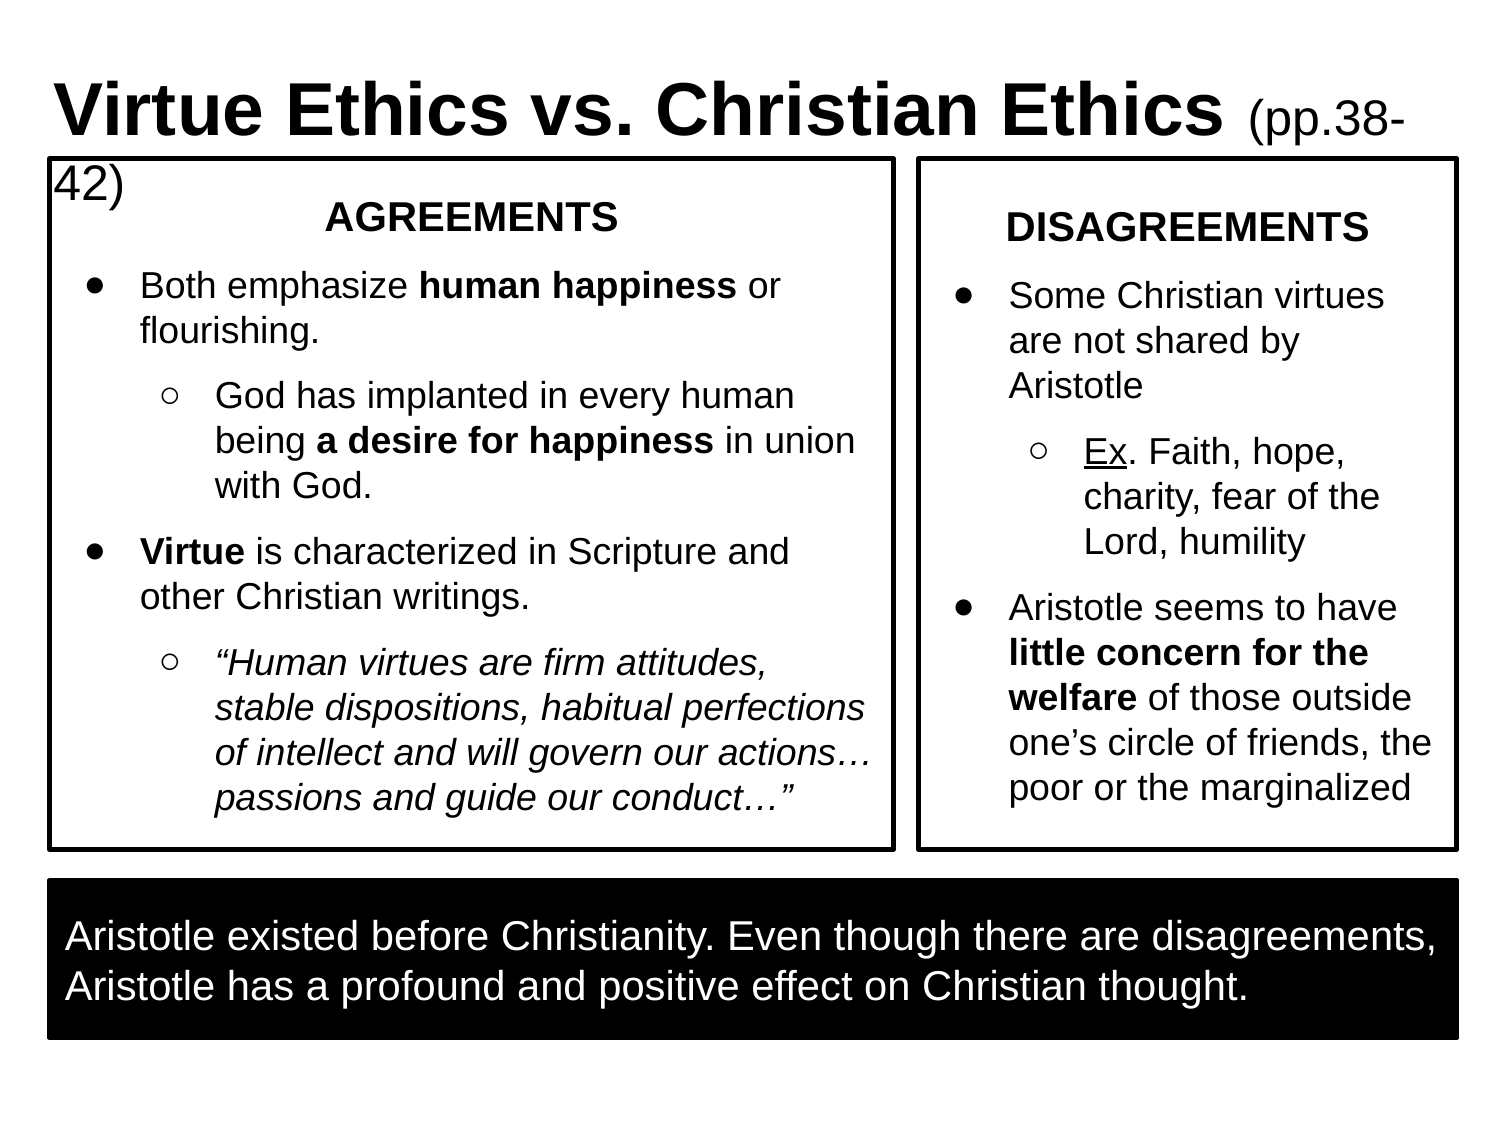

# Virtue Ethics vs. Christian Ethics (pp.38-42)
AGREEMENTS
Both emphasize human happiness or flourishing.
God has implanted in every human being a desire for happiness in union with God.
Virtue is characterized in Scripture and other Christian writings.
“Human virtues are firm attitudes, stable dispositions, habitual perfections of intellect and will govern our actions… passions and guide our conduct…”
DISAGREEMENTS
Some Christian virtues are not shared by Aristotle
Ex. Faith, hope, charity, fear of the Lord, humility
Aristotle seems to have little concern for the welfare of those outside one’s circle of friends, the poor or the marginalized
Aristotle existed before Christianity. Even though there are disagreements, Aristotle has a profound and positive effect on Christian thought.